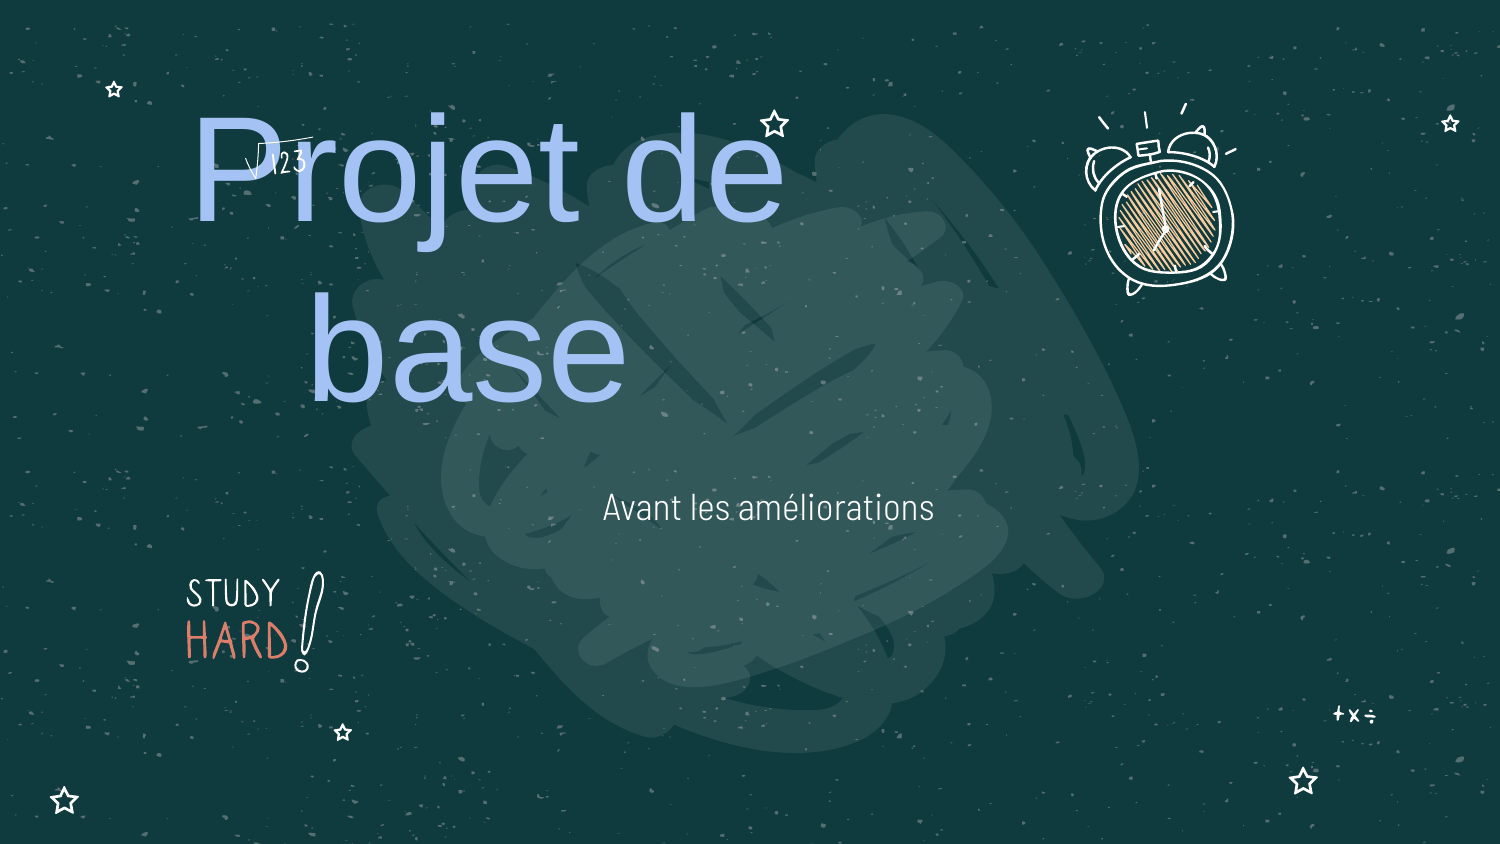

# Projet de base
Avant les améliorations